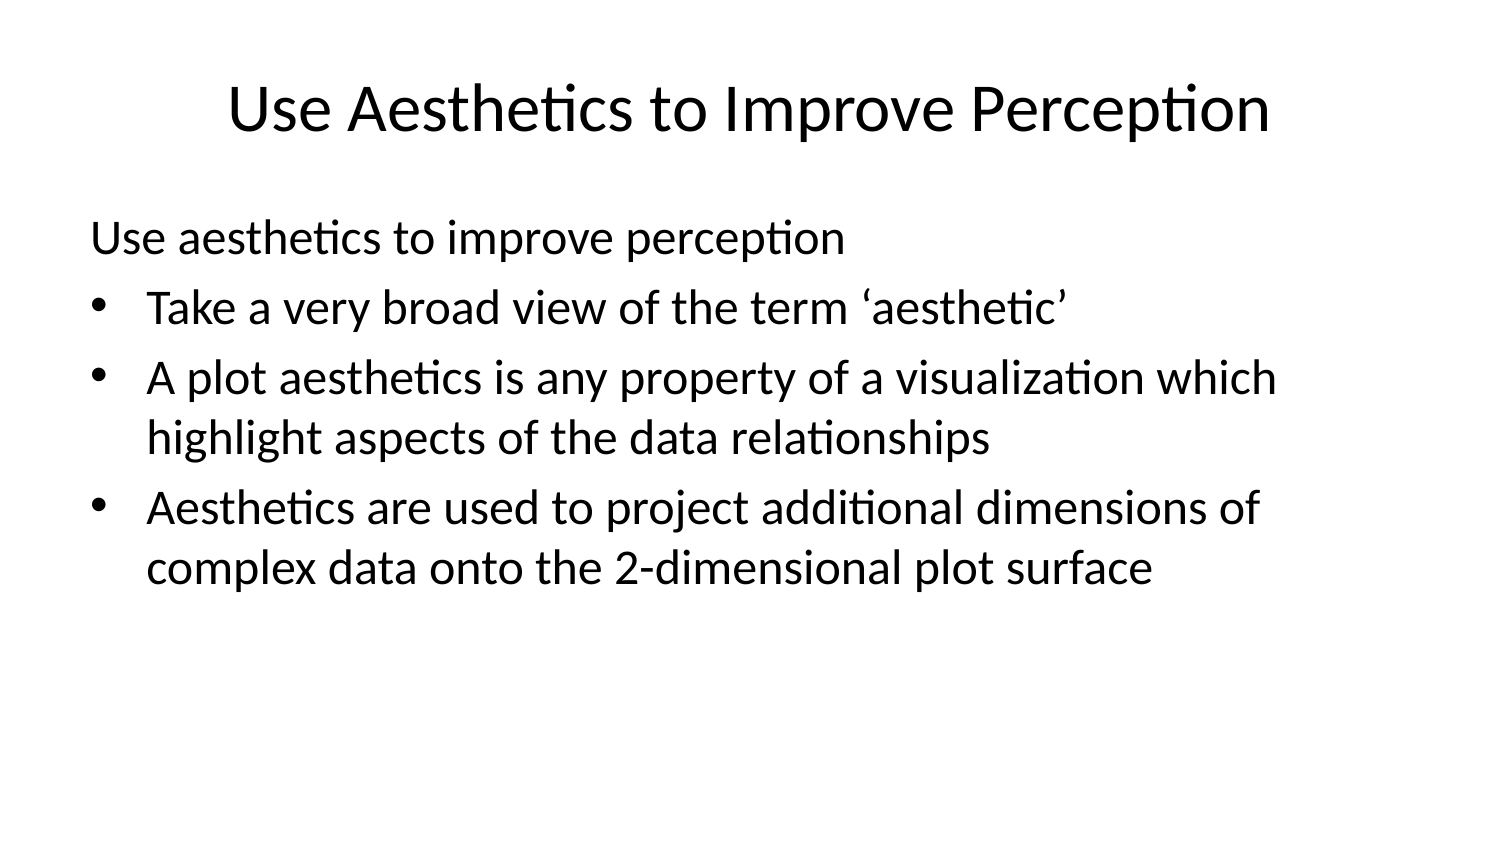

# Use Aesthetics to Improve Perception
Use aesthetics to improve perception
Take a very broad view of the term ‘aesthetic’
A plot aesthetics is any property of a visualization which highlight aspects of the data relationships
Aesthetics are used to project additional dimensions of complex data onto the 2-dimensional plot surface